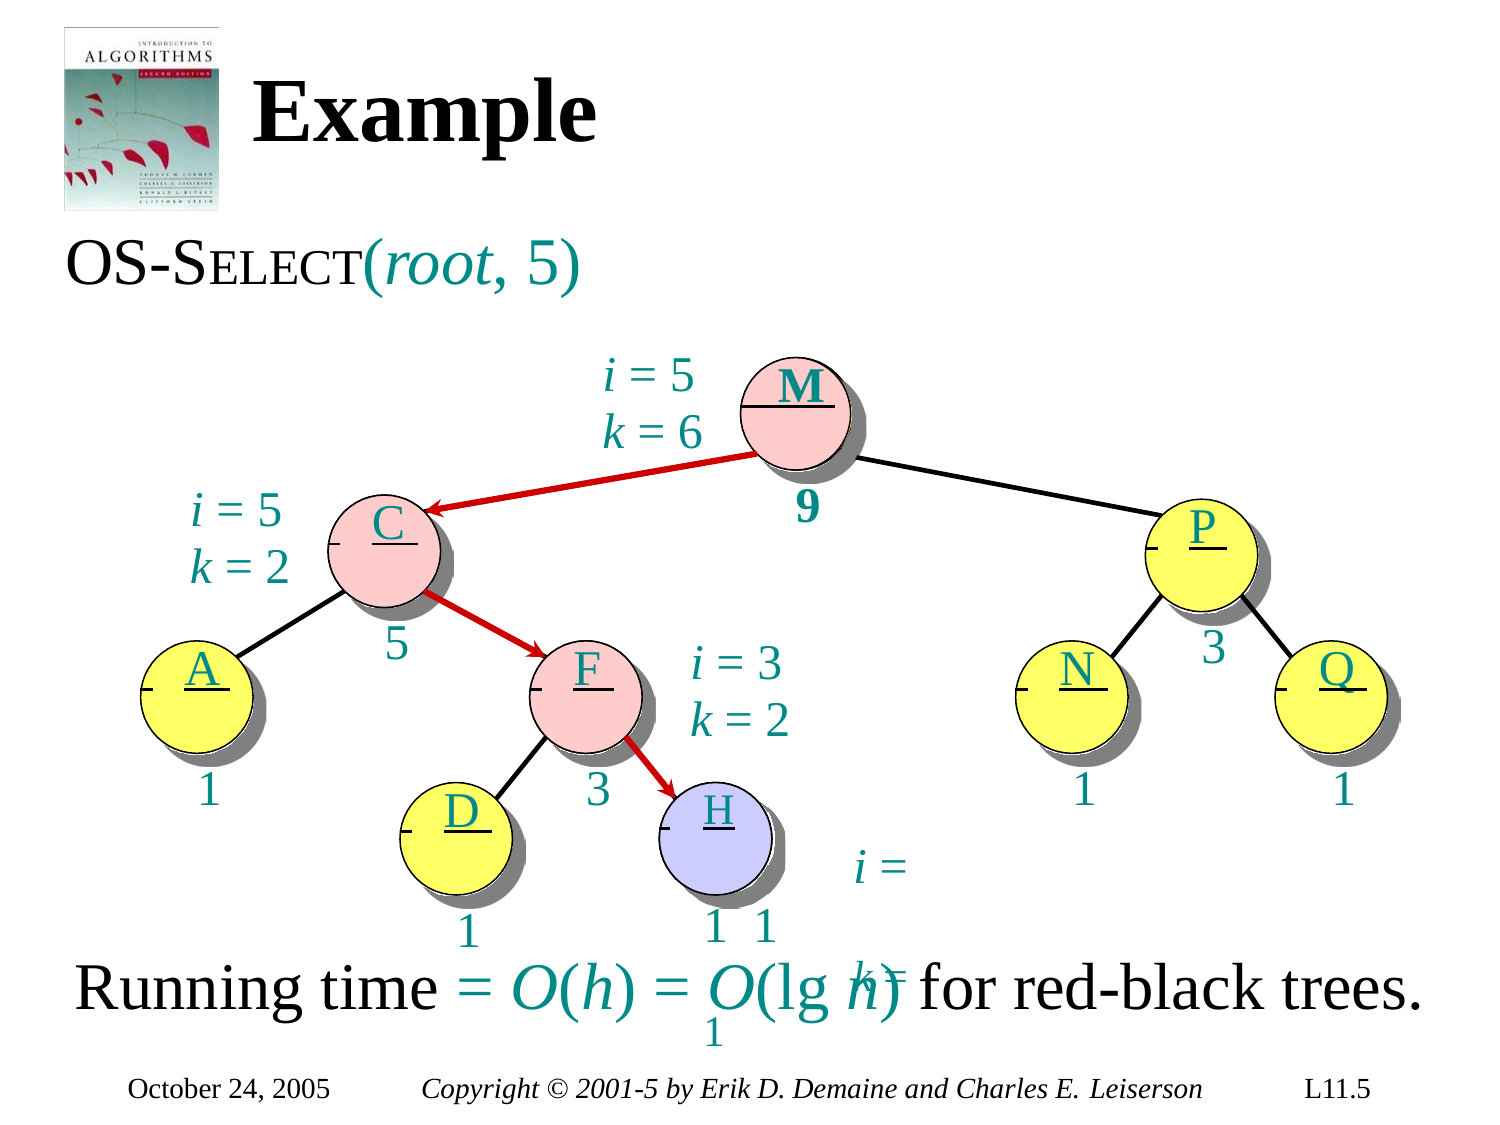

# Example
OS-SELECT(root, 5)
i = 5
k = 6
   M 	 9

i = 5
k = 2
 	C 	 5
 	P 	 3

i = 3
k = 2
 	H		i = 1  1		k = 1
 	A 	 1
 	F 	 3
 	N 	 1
 	Q 	 1

 	D 	 1

Running time = O(h) = O(lg n) for red-black trees.
October 24, 2005
Copyright © 2001-5 by Erik D. Demaine and Charles E. Leiserson
L11.5